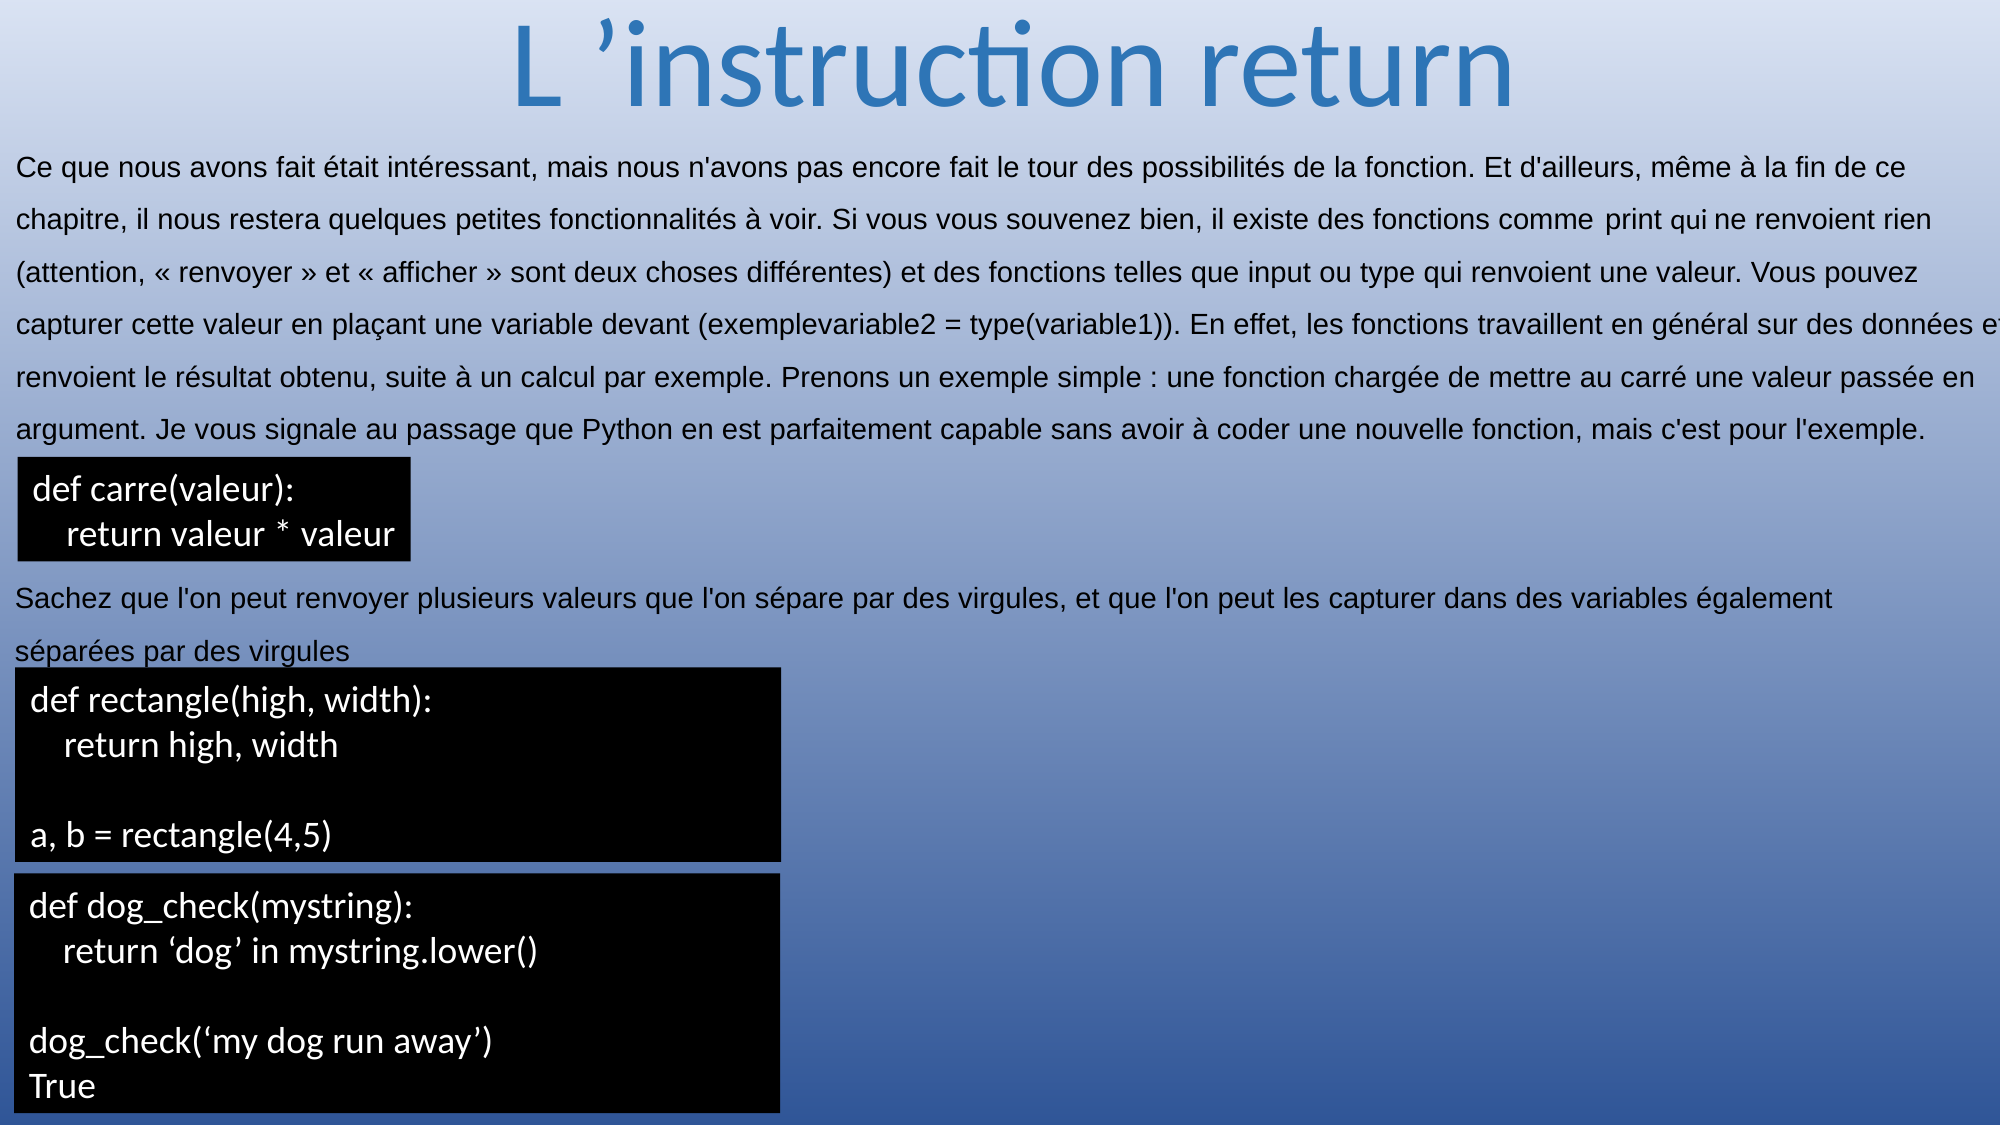

# L ’instruction return
Ce que nous avons fait était intéressant, mais nous n'avons pas encore fait le tour des possibilités de la fonction. Et d'ailleurs, même à la fin de ce
chapitre, il nous restera quelques petites fonctionnalités à voir. Si vous vous souvenez bien, il existe des fonctions comme print qui ne renvoient rien
(attention, « renvoyer » et « afficher » sont deux choses différentes) et des fonctions telles que input ou type qui renvoient une valeur. Vous pouvez
capturer cette valeur en plaçant une variable devant (exemplevariable2 = type(variable1)). En effet, les fonctions travaillent en général sur des données et
renvoient le résultat obtenu, suite à un calcul par exemple. Prenons un exemple simple : une fonction chargée de mettre au carré une valeur passée en
argument. Je vous signale au passage que Python en est parfaitement capable sans avoir à coder une nouvelle fonction, mais c'est pour l'exemple.
def carre(valeur):
    return valeur * valeur
Sachez que l'on peut renvoyer plusieurs valeurs que l'on sépare par des virgules, et que l'on peut les capturer dans des variables également séparées par des virgules
def rectangle(high, width):
    return high, width

a, b = rectangle(4,5)
def dog_check(mystring):
    return ‘dog’ in mystring.lower()

dog_check(‘my dog run away’)
True

82